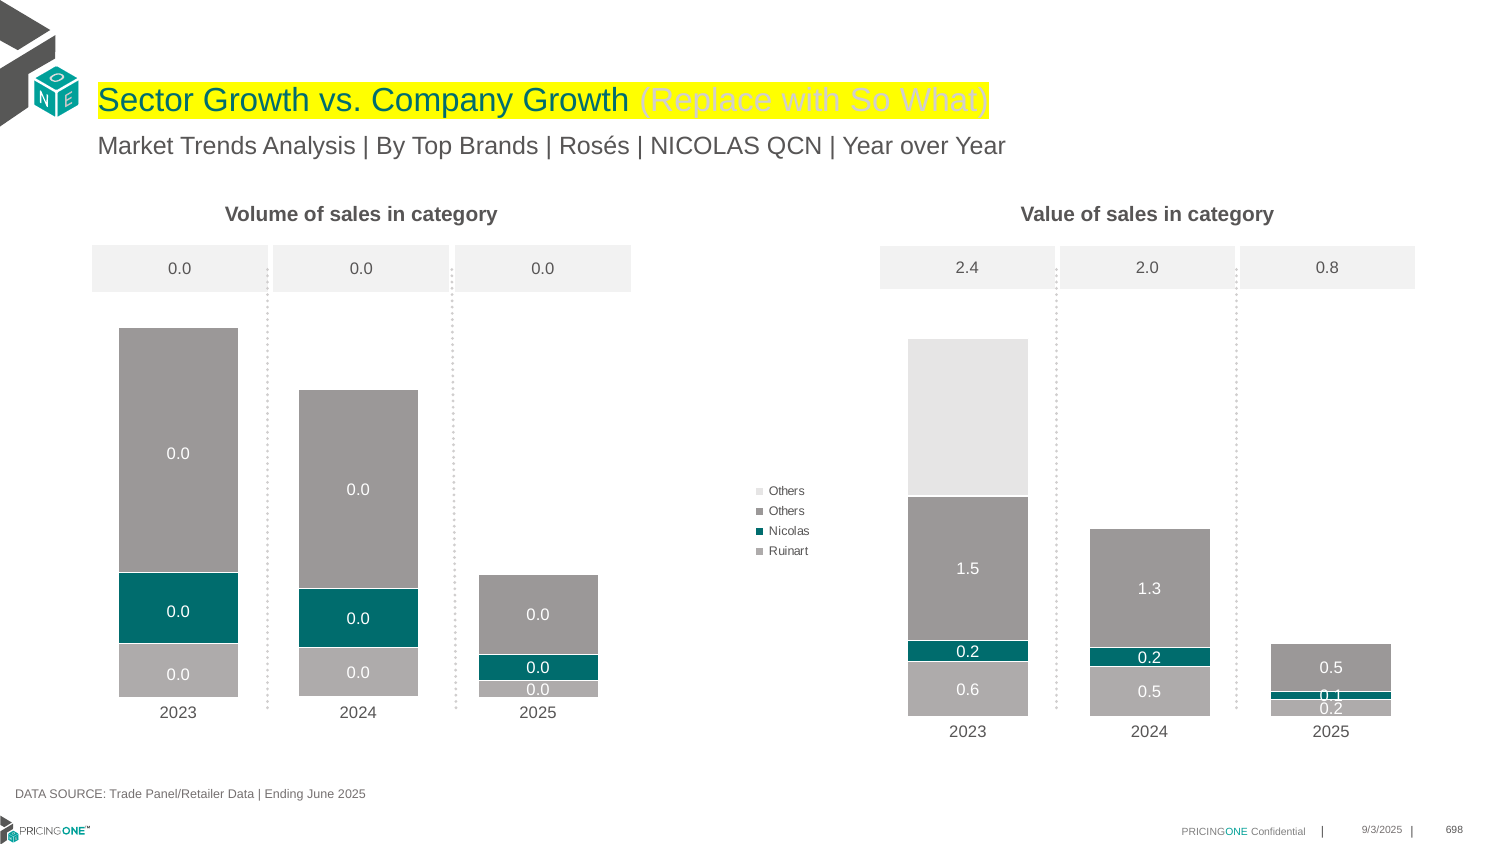

# Sector Growth vs. Company Growth (Replace with So What)
Market Trends Analysis | By Top Brands | Rosés | NICOLAS QCN | Year over Year
| Value of sales in category |  |  |
| --- | --- | --- |
| 2.4 | 2.0 | 0.8 |
| Volume of sales in category |  |  |
| --- | --- | --- |
| 0.0 | 0.0 | 0.0 |

### Chart

| Category | Ruinart | Nicolas | Others | Others |
|---|---|---|---|---|
| 2023 | 0.582675 | 0.233143 | 1.547878 | 1.697000000160187 |
| 2024 | 0.536949 | 0.199702 | 1.278384 | 0.0 |
| 2025 | 0.177487 | 0.08897 | 0.516532 | 0.0 |

### Chart

| Category | Ruinart | Nicolas | Others | Others |
|---|---|---|---|---|
| 2023 | 0.004647 | 0.00628 | 0.021455 | 0.0 |
| 2024 | 0.004319 | 0.005167 | 0.017478 | -1.455191522836685e-11 |
| 2025 | 0.001437 | 0.002316 | 0.007015 | 0.0 |
DATA SOURCE: Trade Panel/Retailer Data | Ending June 2025

9/3/2025
698